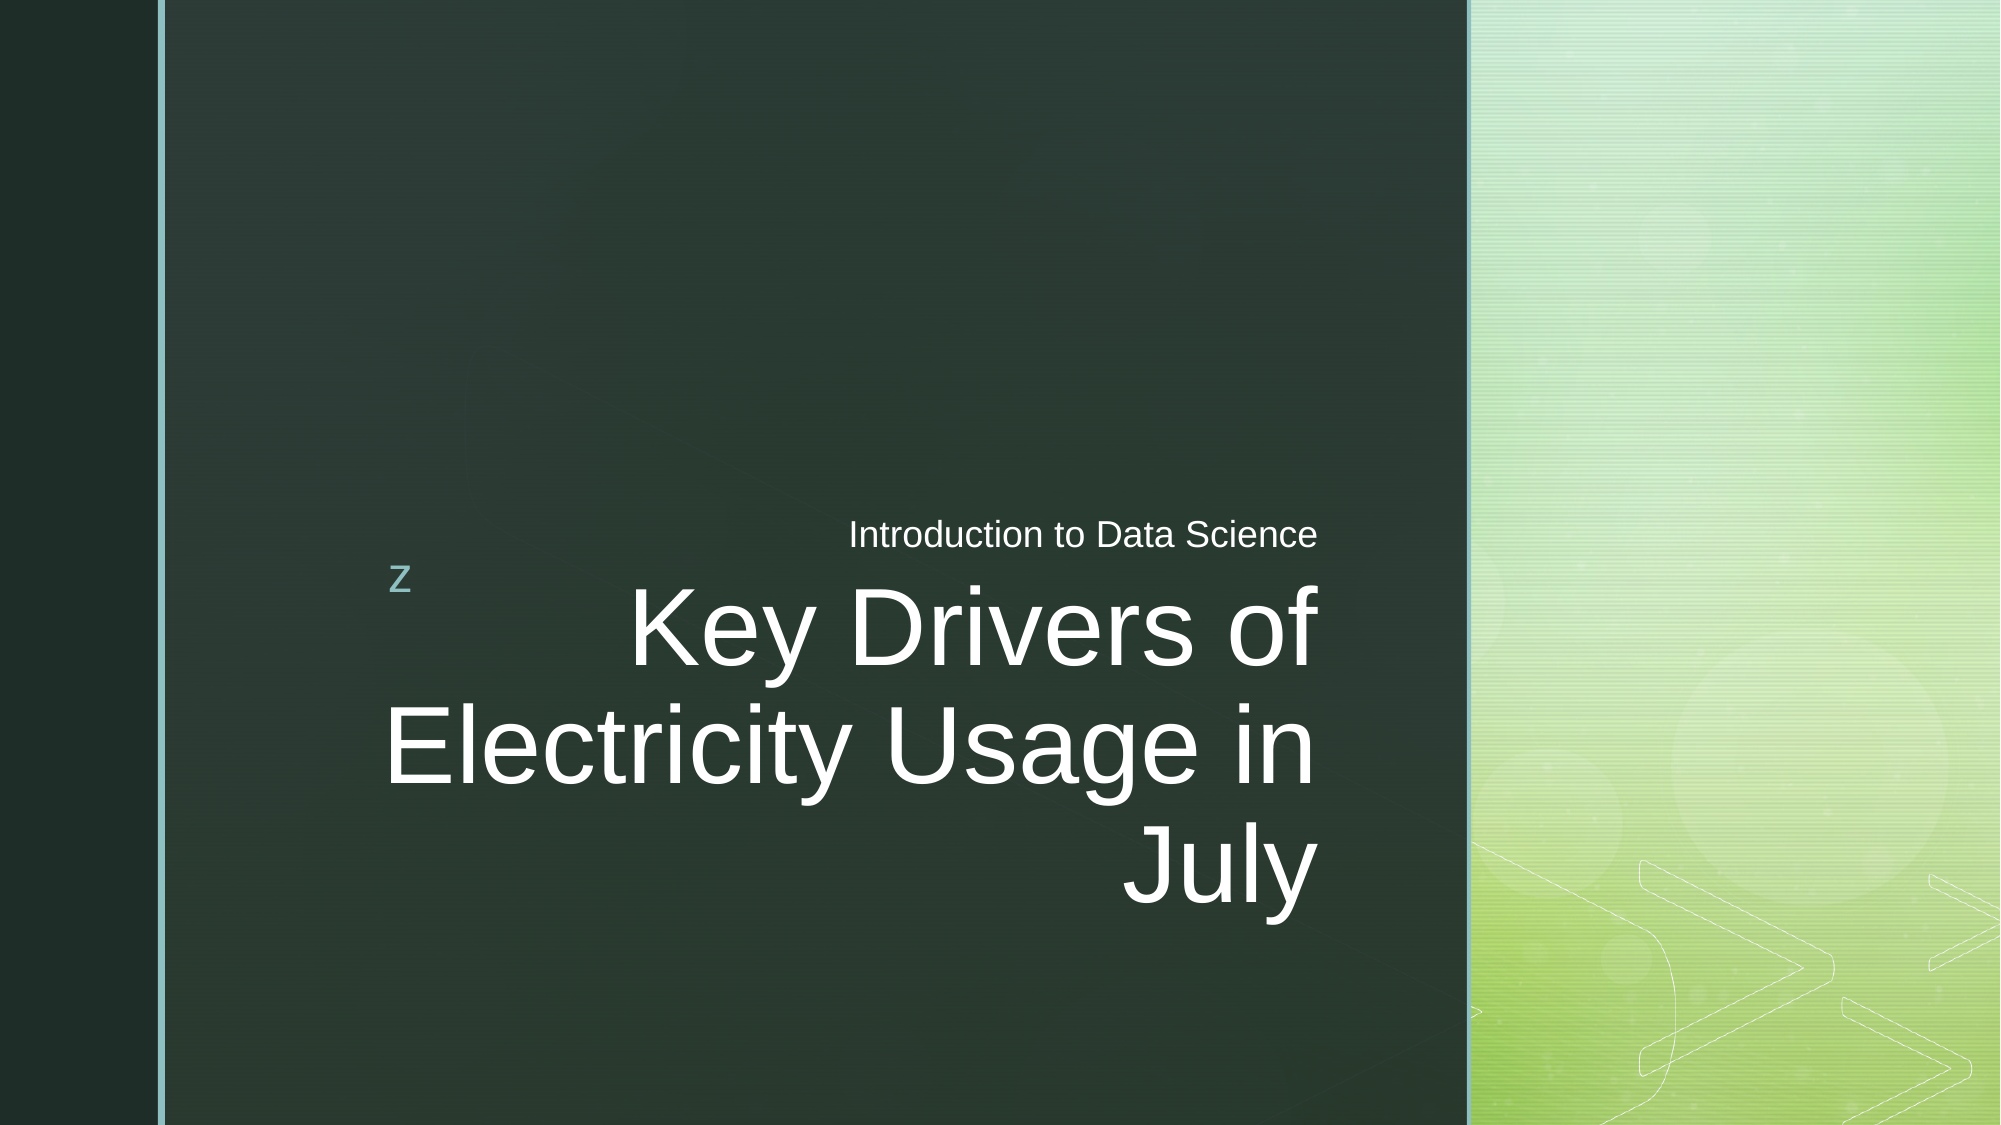

Introduction to Data Science
# Key Drivers of Electricity Usage in July